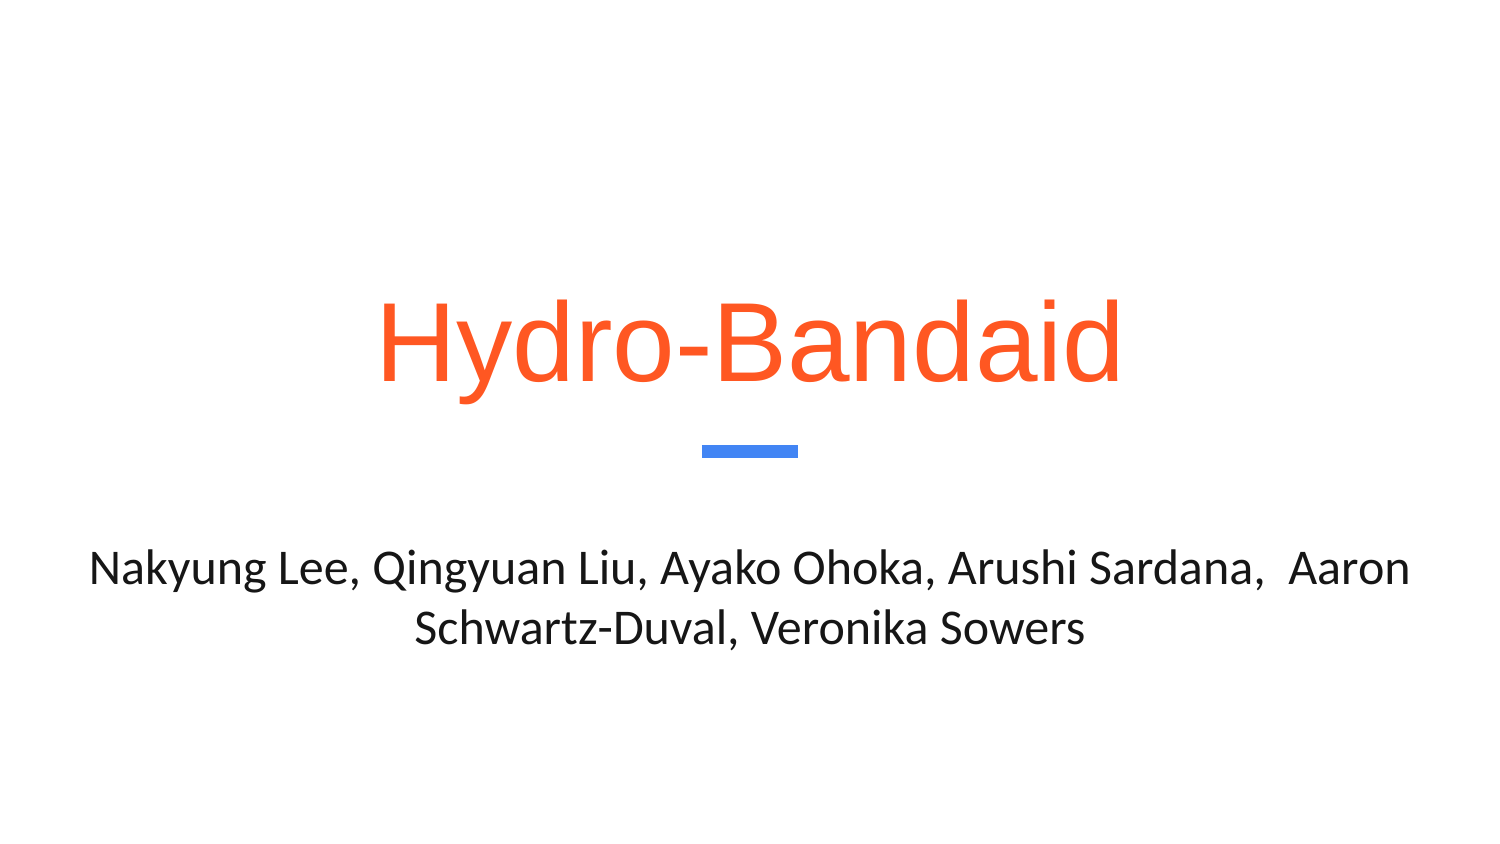

# Hydro-Bandaid
Nakyung Lee, Qingyuan Liu, Ayako Ohoka, Arushi Sardana,  Aaron Schwartz-Duval, Veronika Sowers